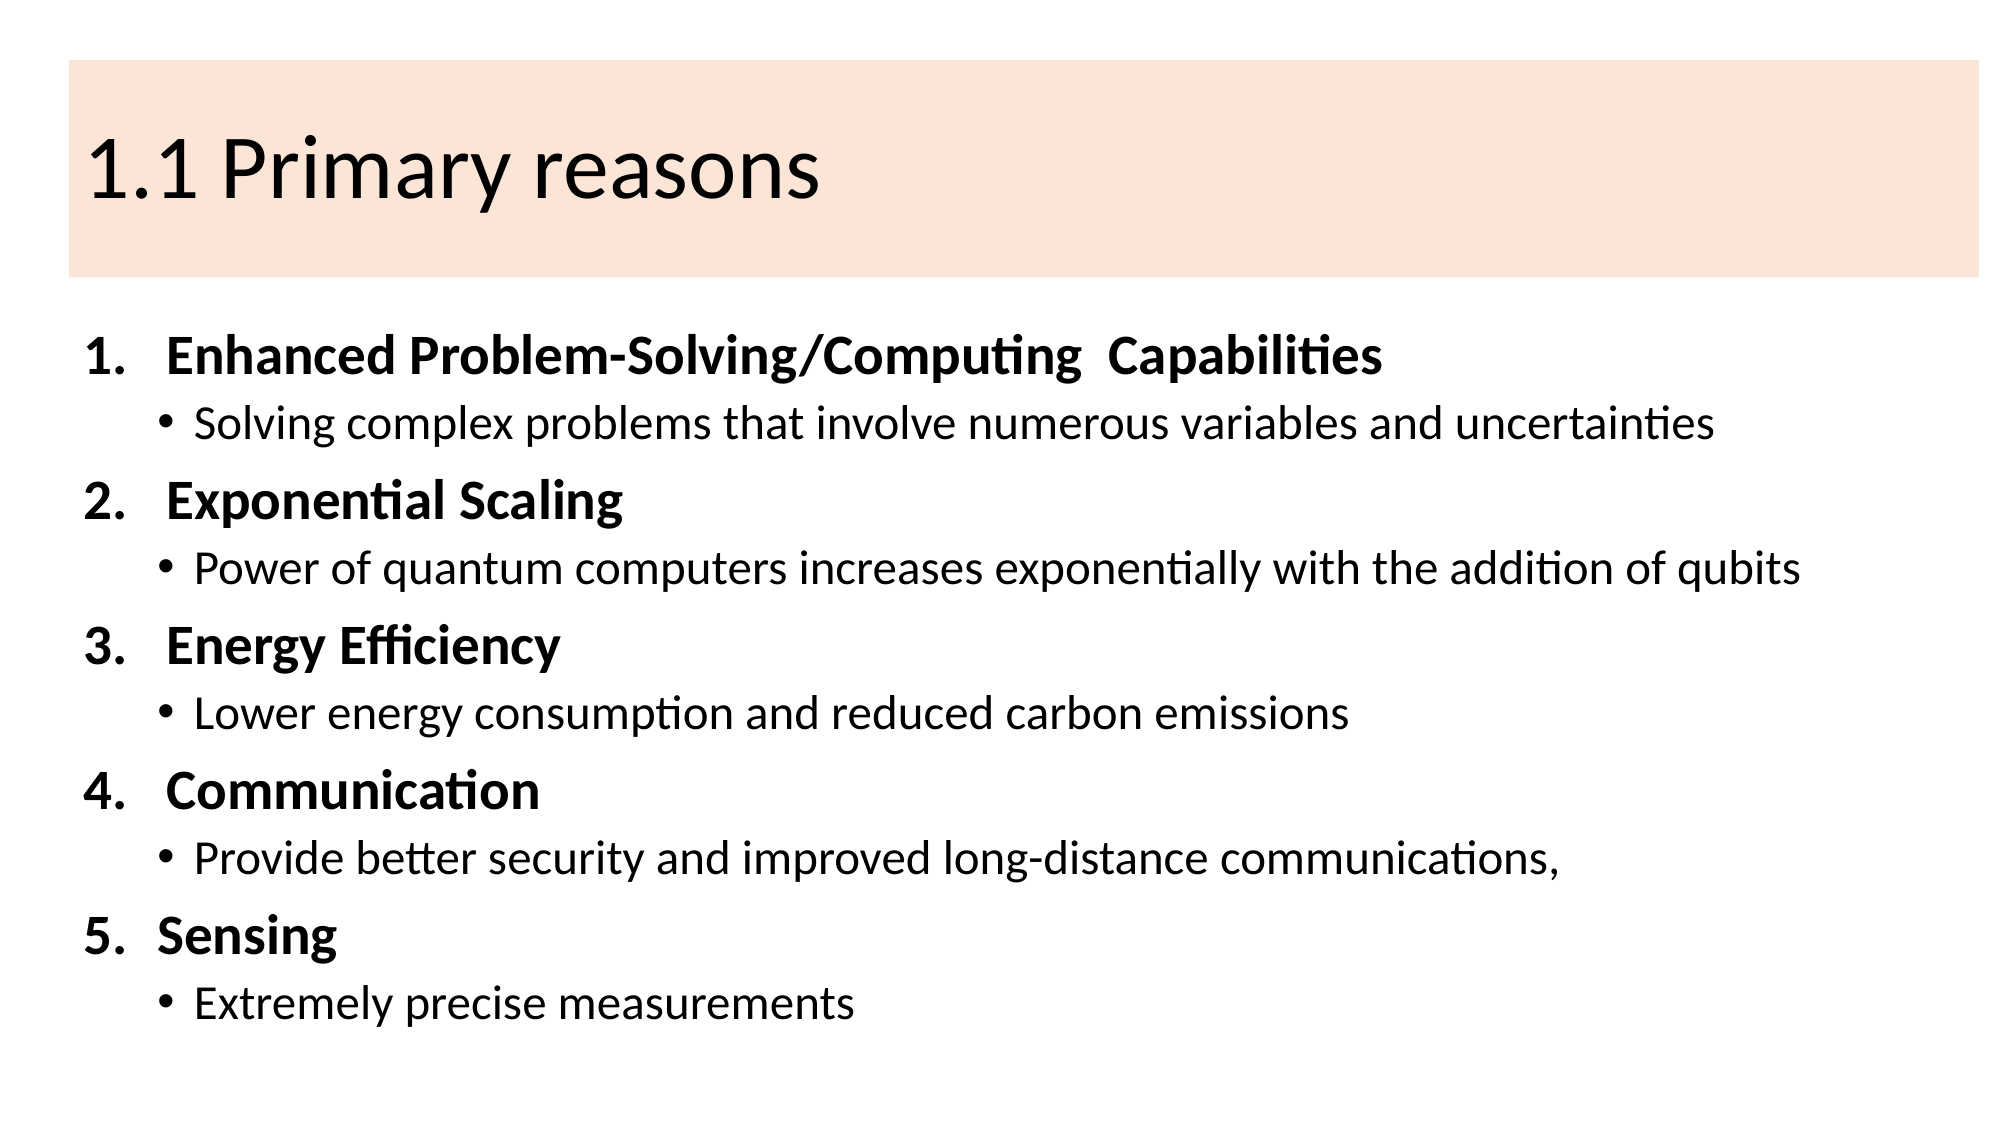

# 1.1 Primary reasons
Enhanced Problem-Solving/Computing  Capabilities
Solving complex problems that involve numerous variables and uncertainties
Exponential Scaling
Power of quantum computers increases exponentially with the addition of qubits
Energy Efficiency
Lower energy consumption and reduced carbon emissions
Communication
Provide better security and improved long-distance communications,
Sensing
Extremely precise measurements